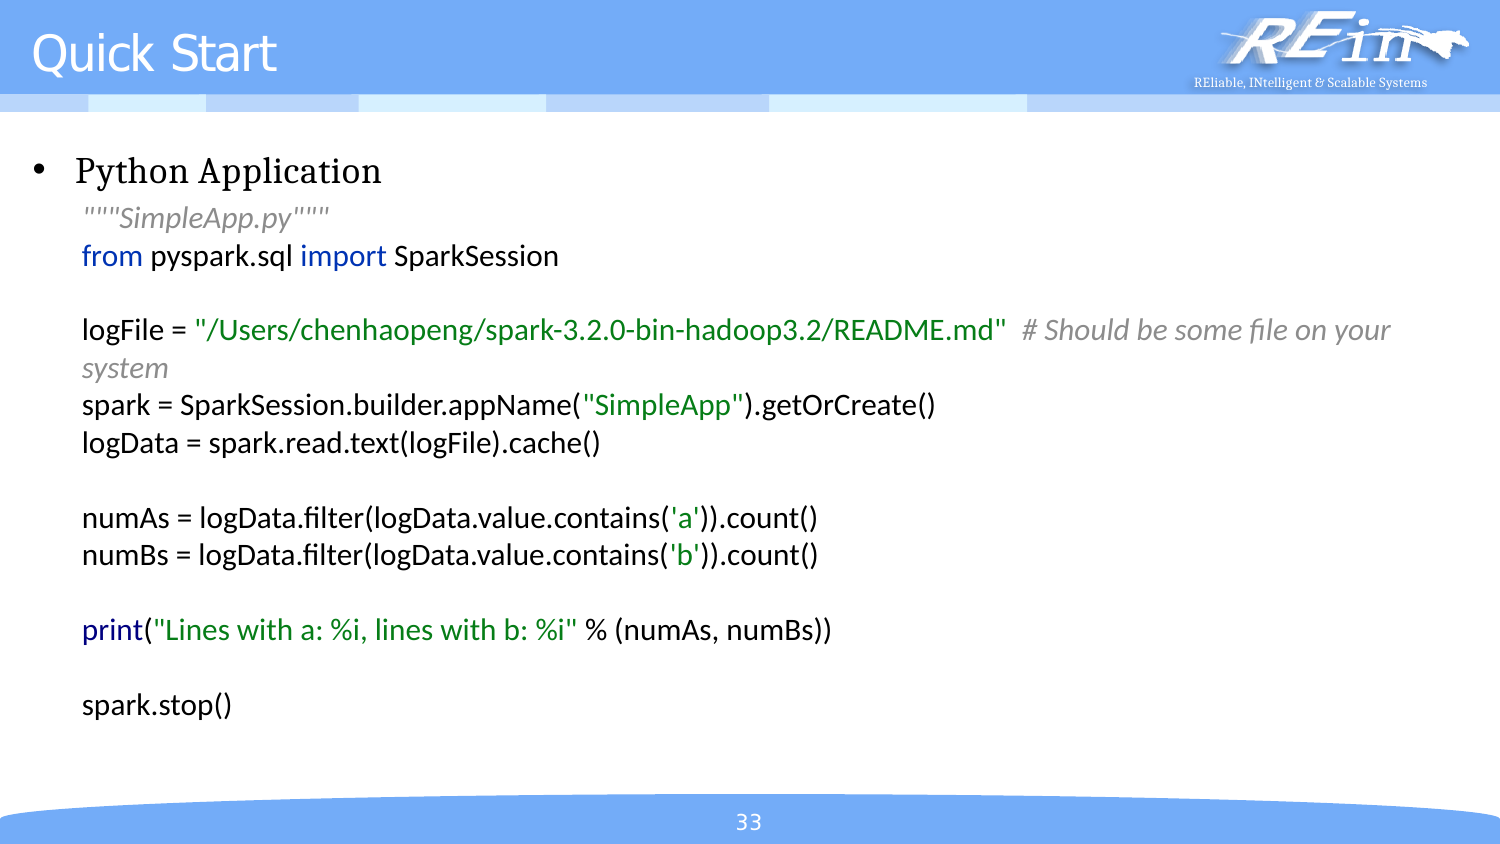

# Quick Start
Python Application
"""SimpleApp.py"""
from pyspark.sql import SparkSession
logFile = "/Users/chenhaopeng/spark-3.2.0-bin-hadoop3.2/README.md"  # Should be some file on your system
spark = SparkSession.builder.appName("SimpleApp").getOrCreate()
logData = spark.read.text(logFile).cache()
numAs = logData.filter(logData.value.contains('a')).count()
numBs = logData.filter(logData.value.contains('b')).count()
print("Lines with a: %i, lines with b: %i" % (numAs, numBs))
spark.stop()

33